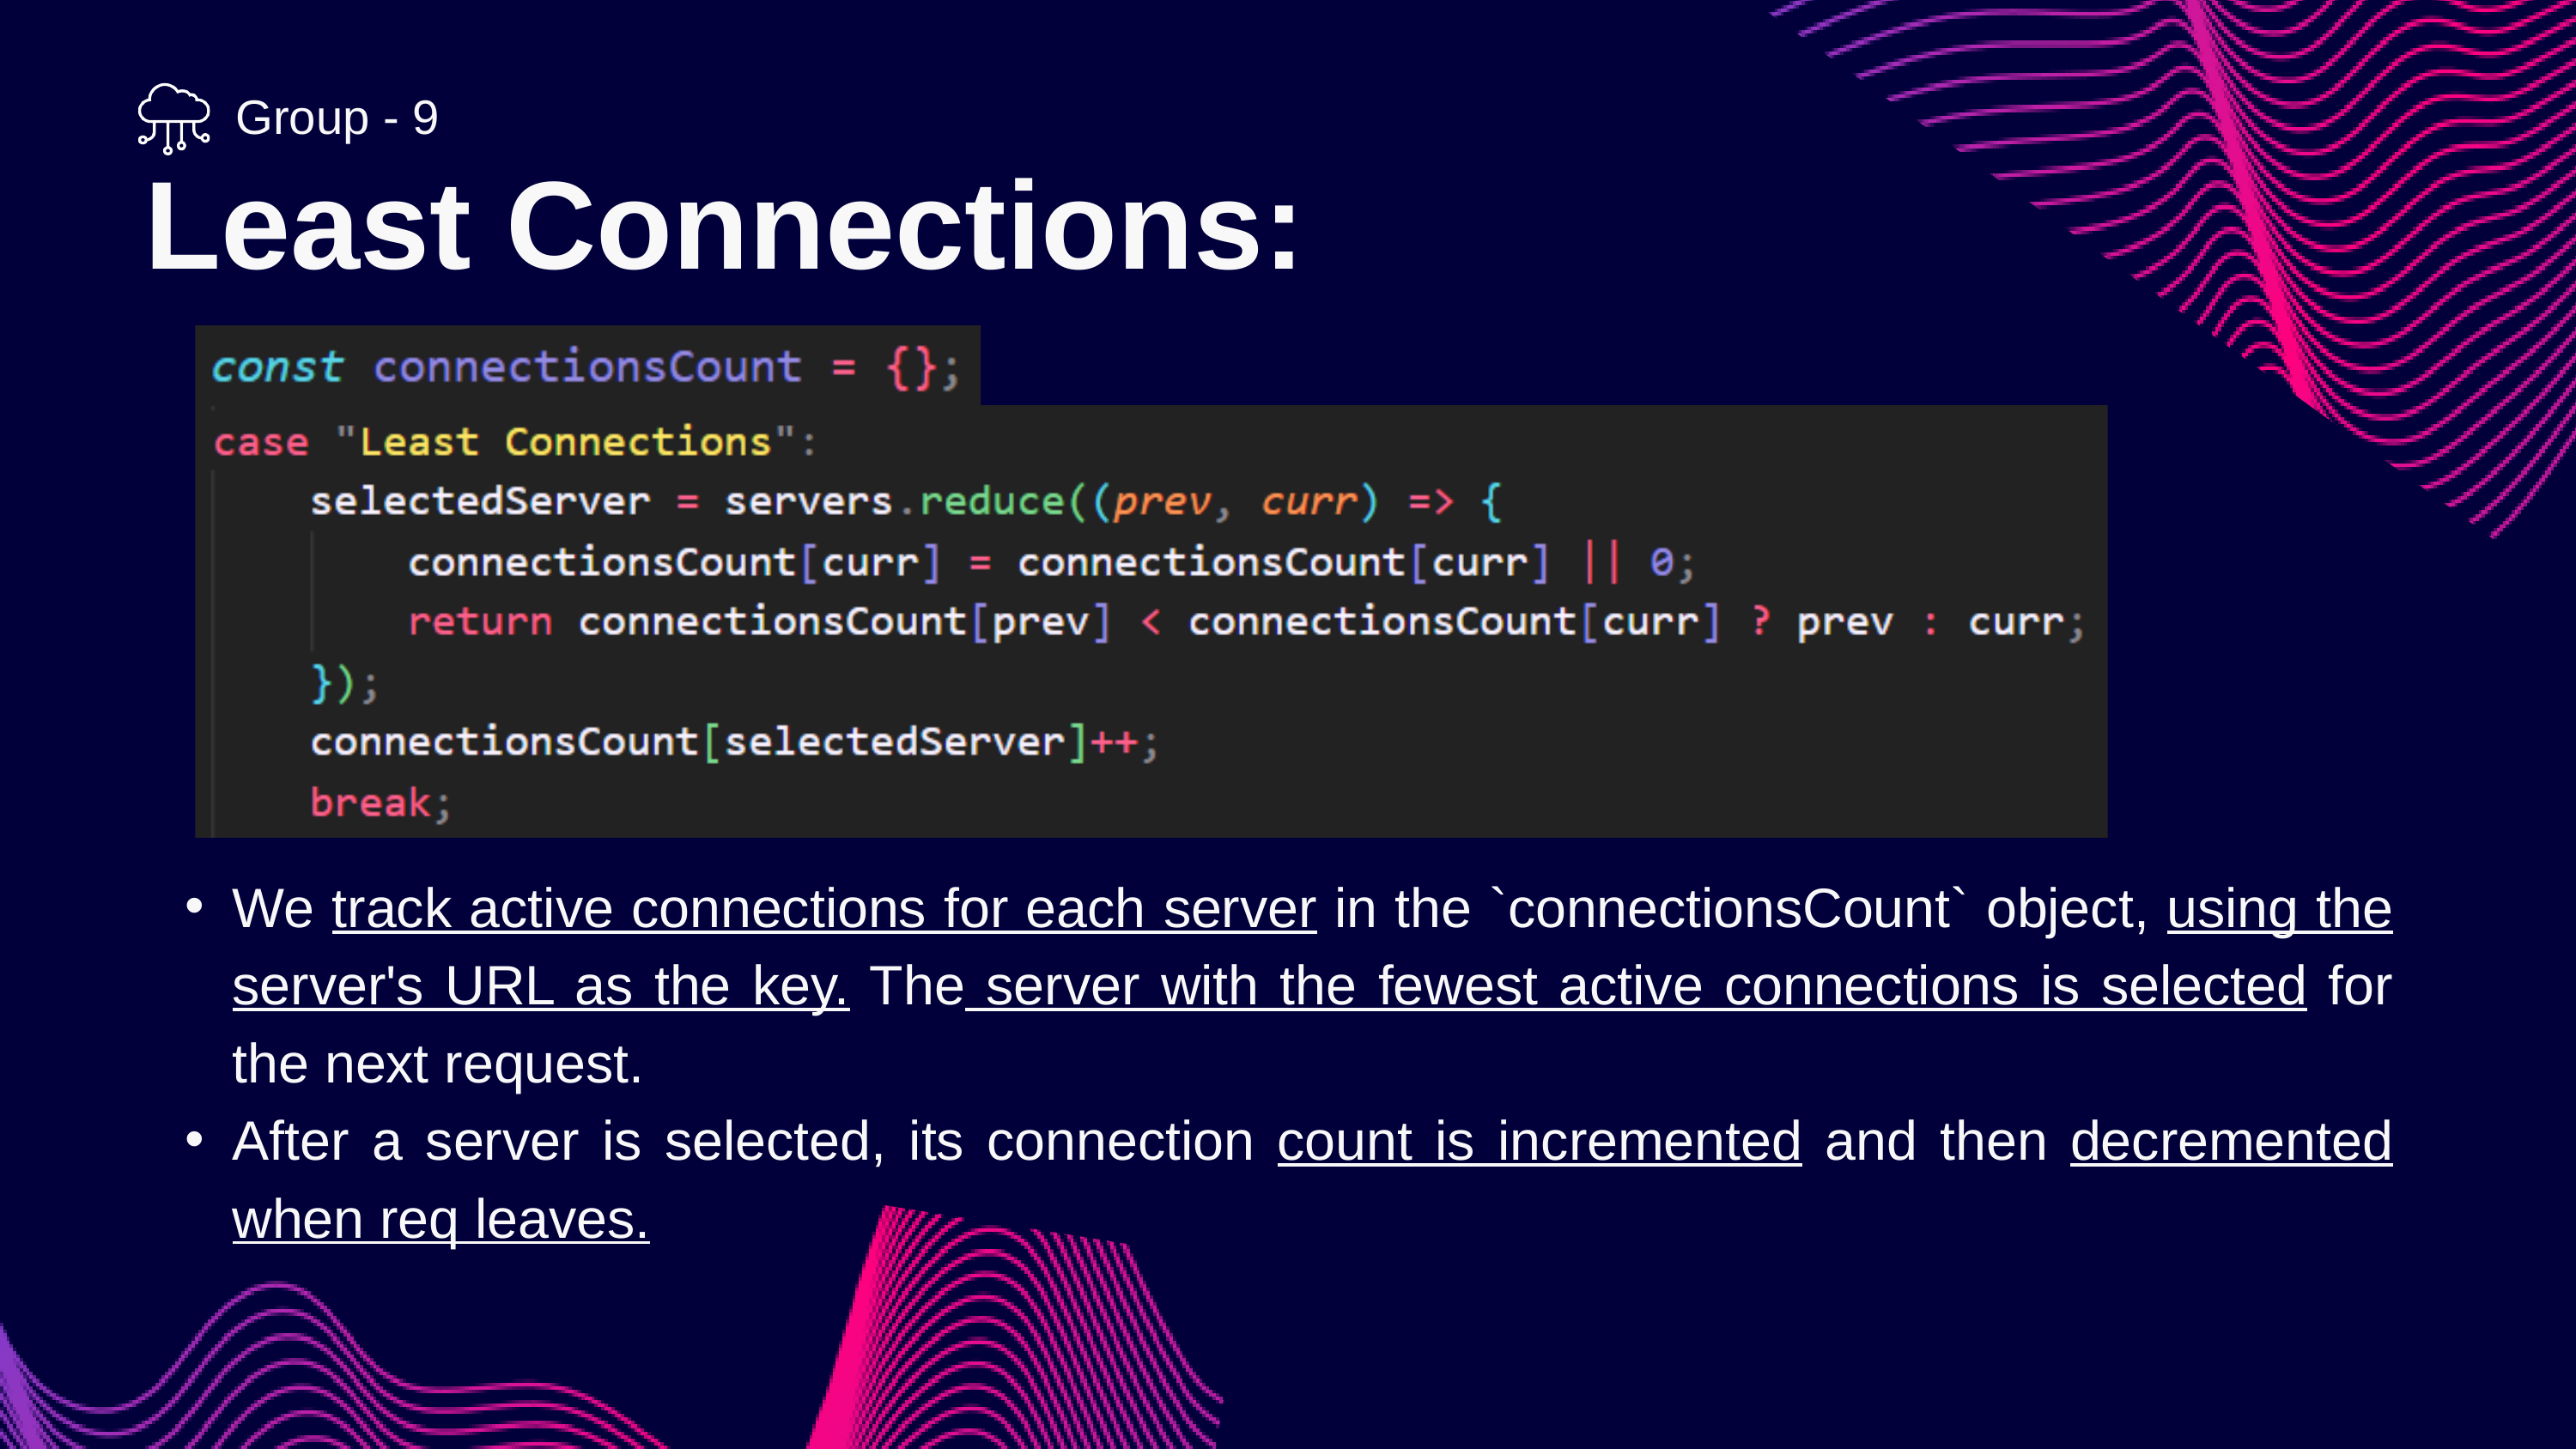

Group - 9
Least Connections:

We track active connections for each server in the `connectionsCount` object, using the server's URL as the key. The server with the fewest active connections is selected for the next request.
After a server is selected, its connection count is incremented and then decremented when req leaves.